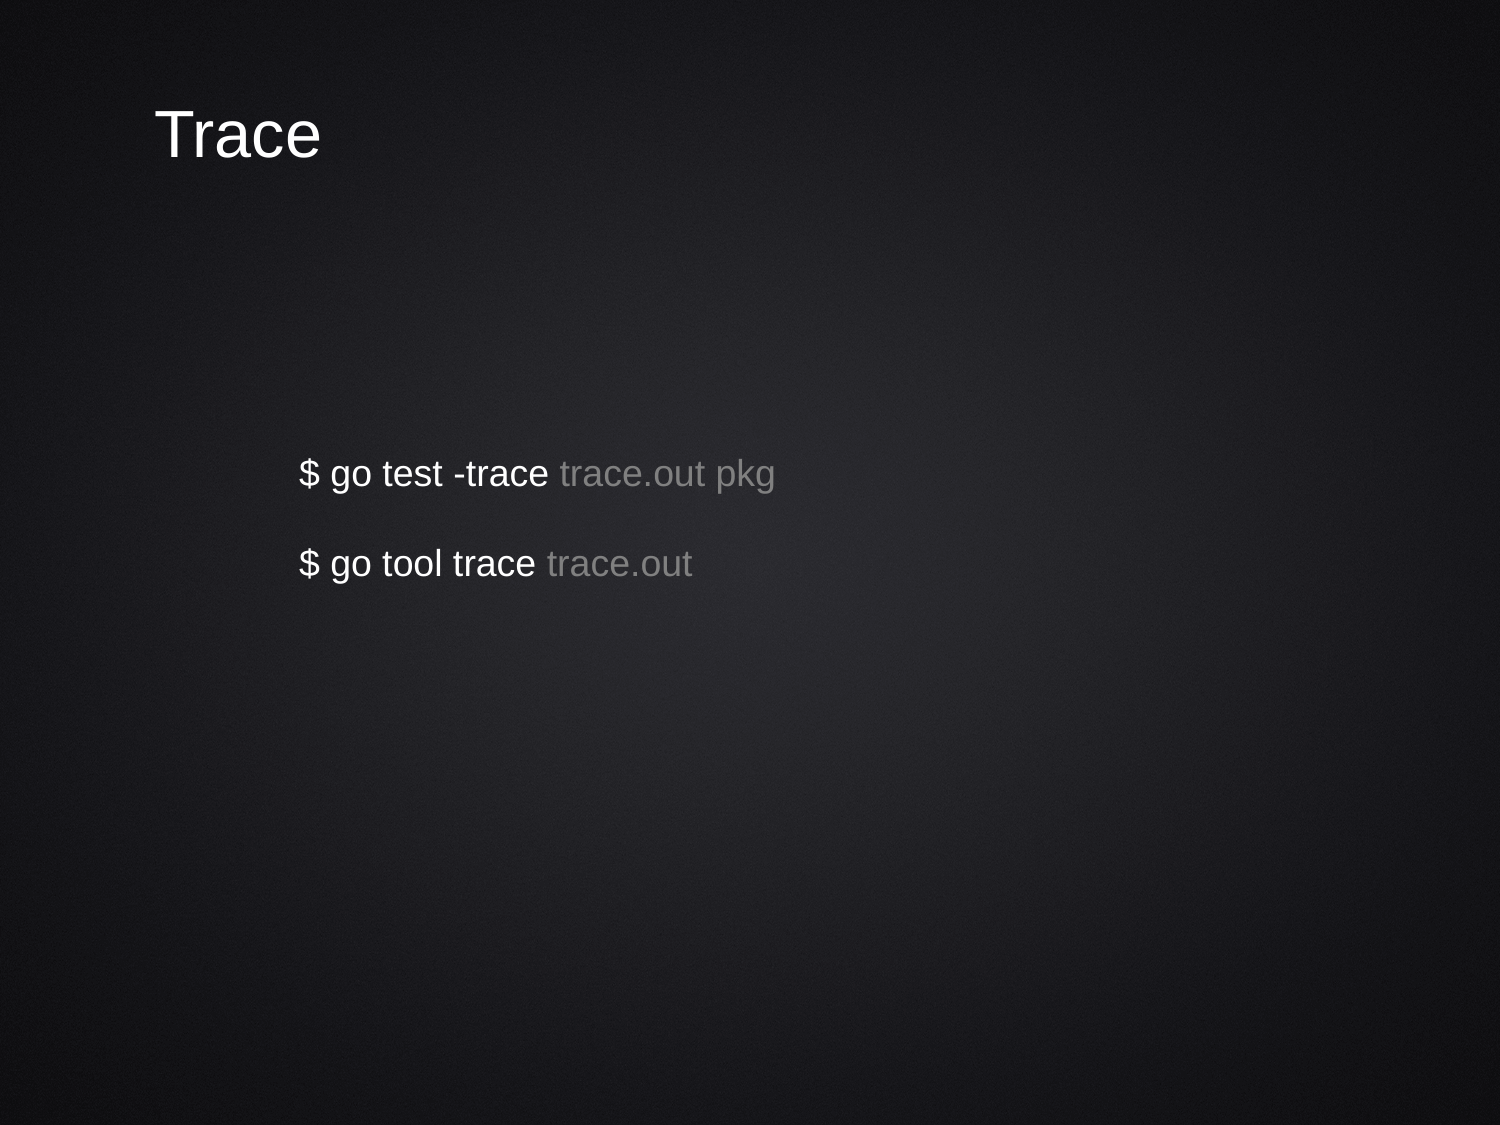

Trace
$ go test -trace trace.out pkg

$ go tool trace trace.out